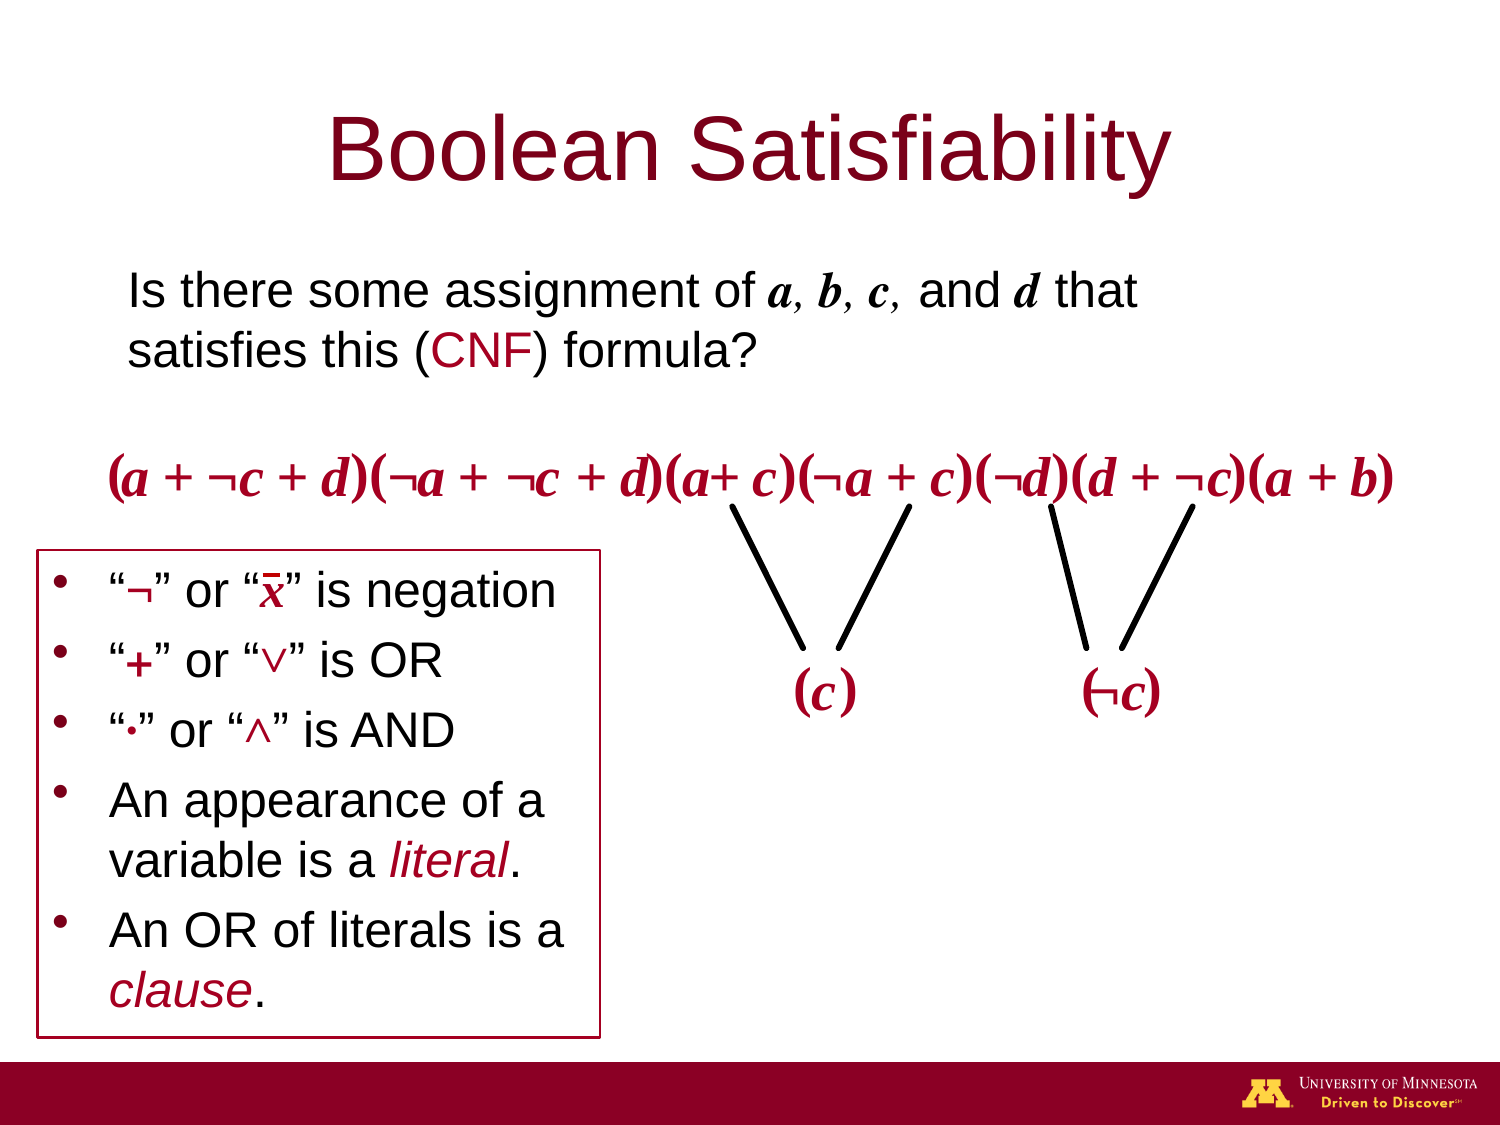

# Boolean Satisfiability
Is there some assignment of a, b, c, and d that satisfies this (CNF) formula?

(
)(
)(
)(
)(
)
(
)(
)
a
+
¬
c
+
d
¬
a
+
¬
c
+
d
a
+
c
¬
a
+
c
¬
d
d
+
¬c
a
+
b

“¬” or “x” is negation
“+” or “˅” is OR
“∙” or “˄” is AND
An appearance of a variable is a literal.
An OR of literals is a clause.

(
)                (
)
c
¬
c